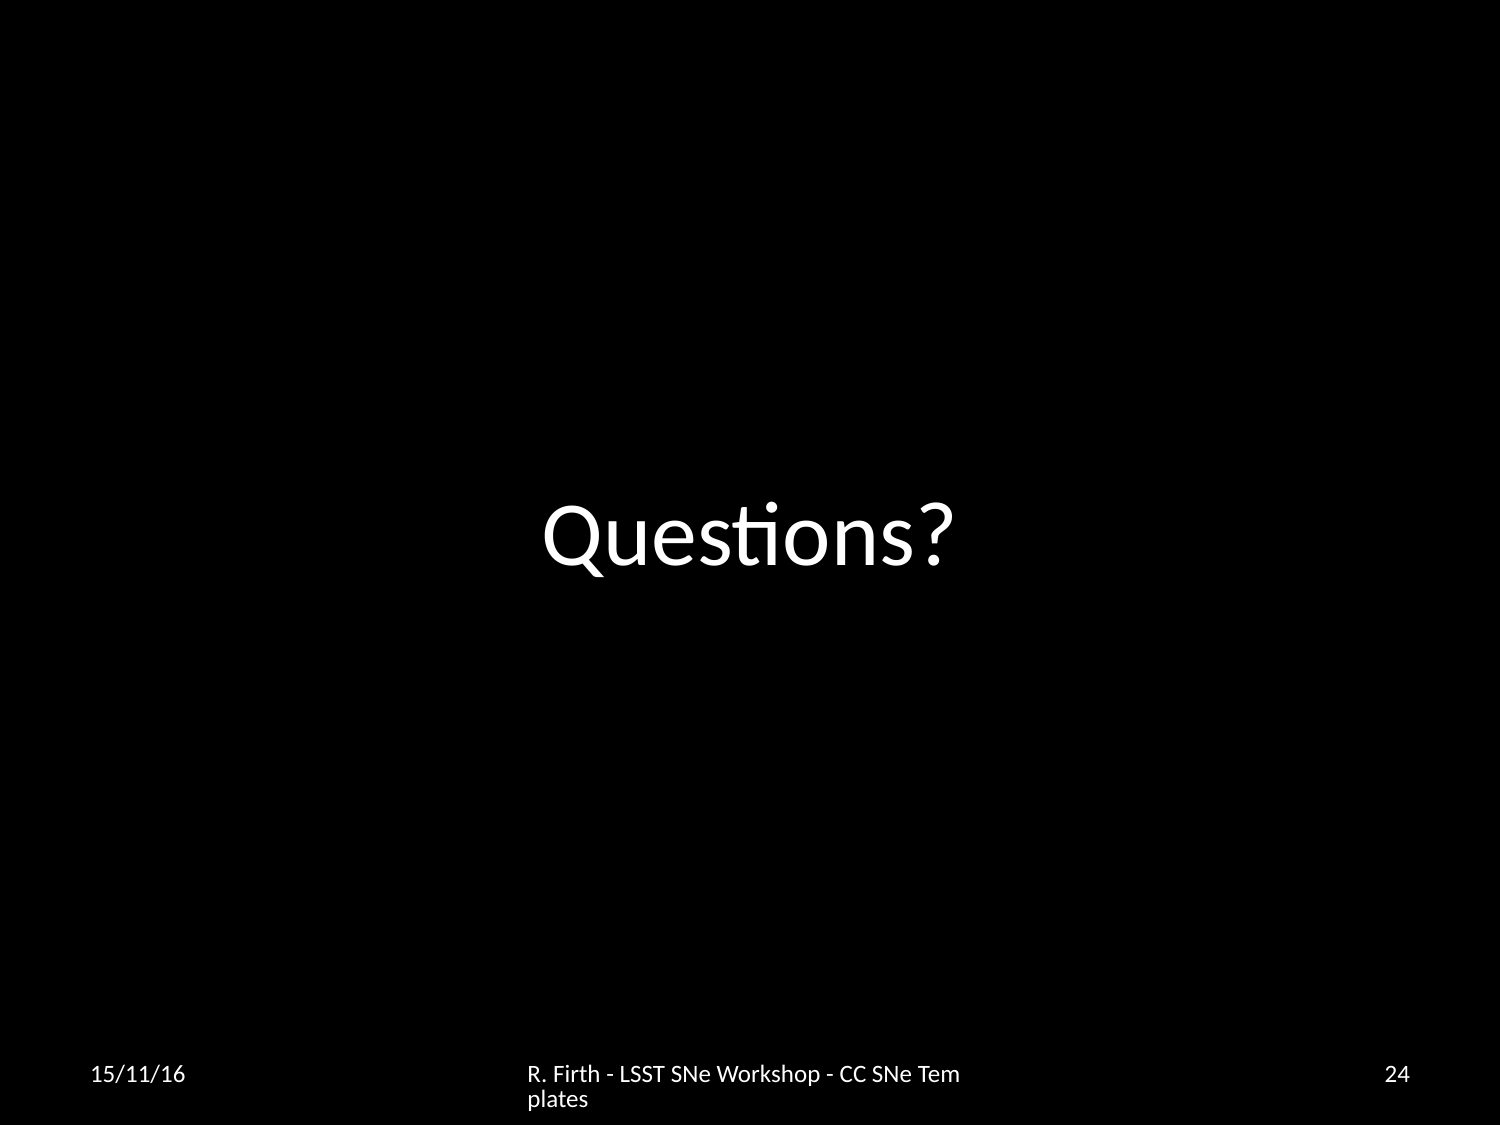

# Questions?
15/11/16
R. Firth - LSST SNe Workshop - CC SNe Templates
24